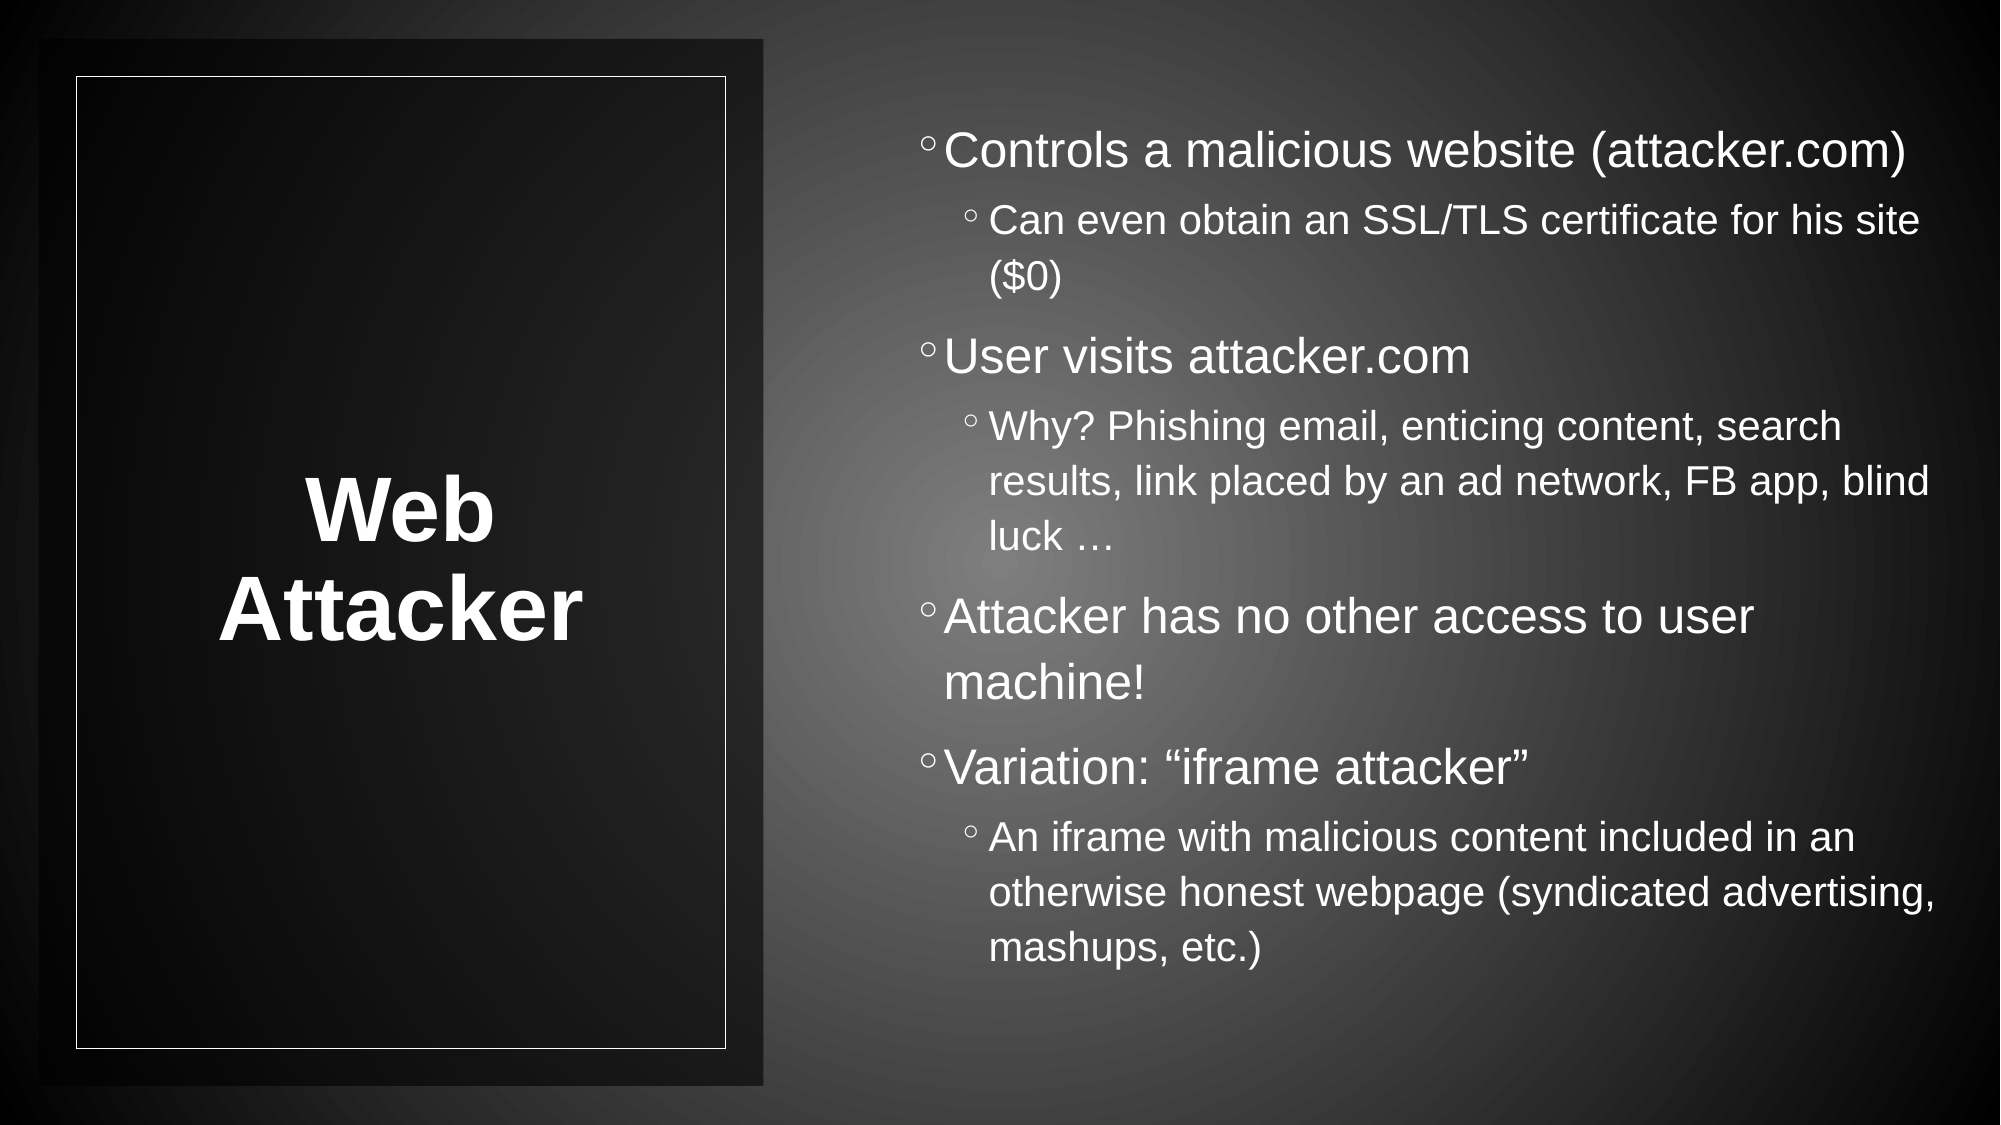

Controls a malicious website (attacker.com)
Can even obtain an SSL/TLS certificate for his site ($0)
User visits attacker.com
Why? Phishing email, enticing content, search results, link placed by an ad network, FB app, blind luck …
Attacker has no other access to user machine!
Variation: “iframe attacker”
An iframe with malicious content included in an otherwise honest webpage (syndicated advertising, mashups, etc.)
# Web Attacker